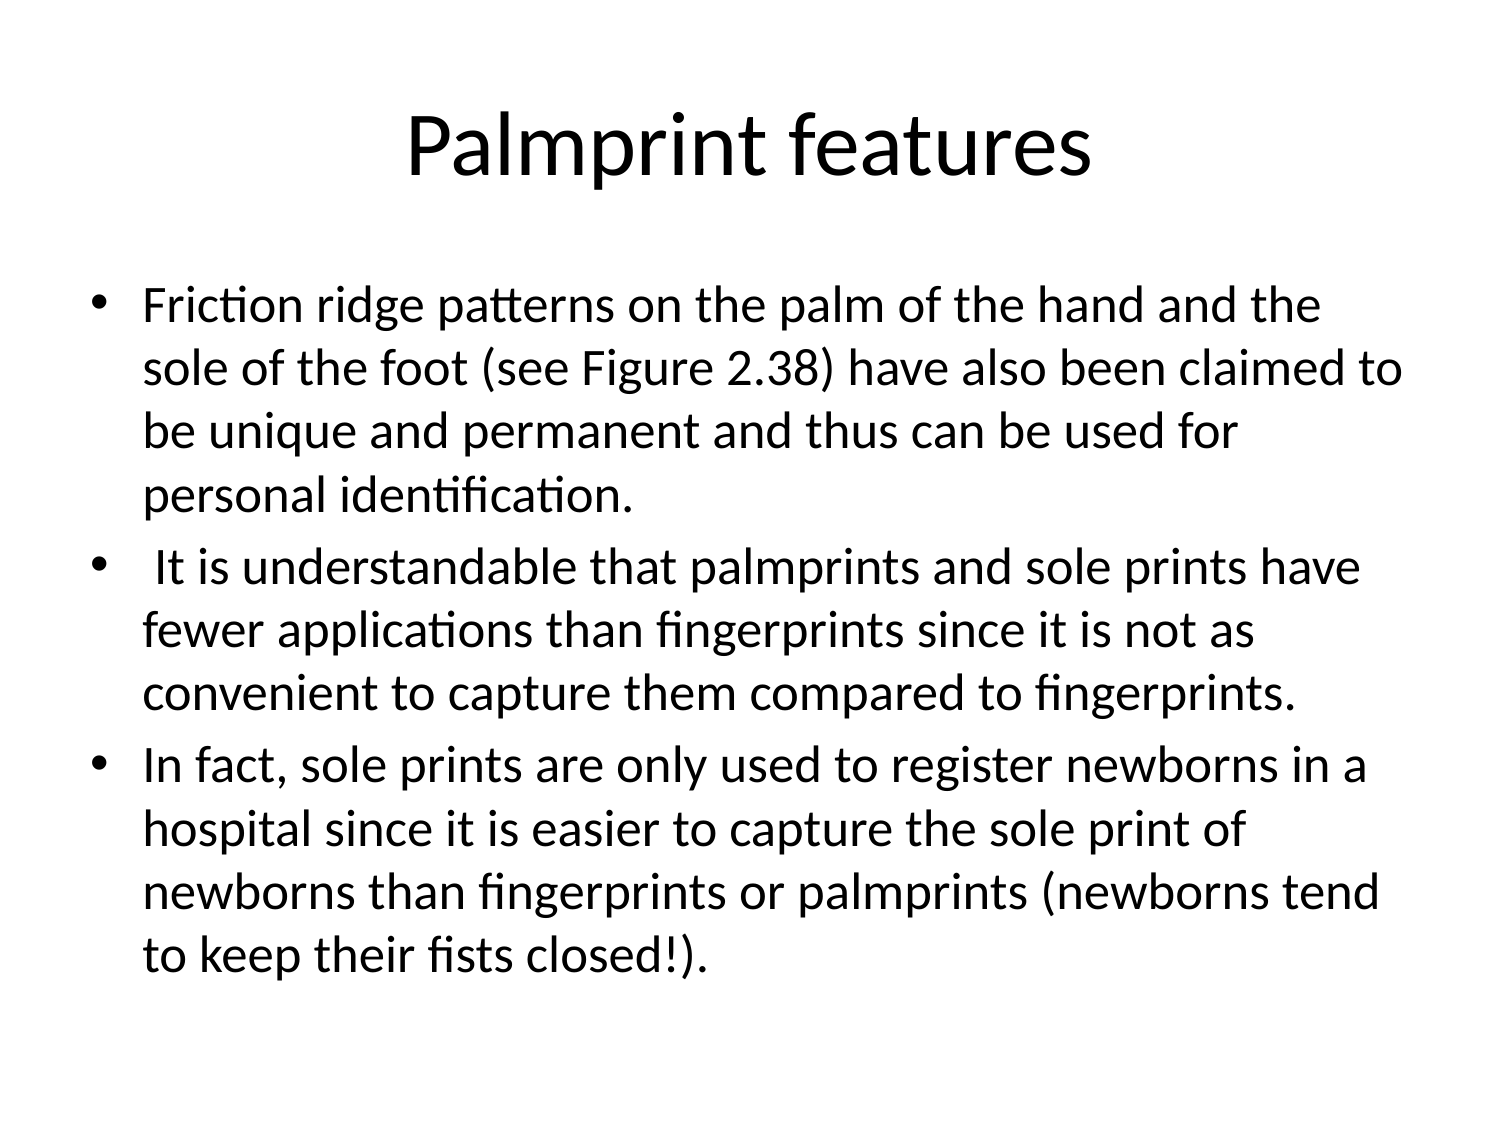

# Palmprint features
Friction ridge patterns on the palm of the hand and the sole of the foot (see Figure 2.38) have also been claimed to be unique and permanent and thus can be used for personal identification.
 It is understandable that palmprints and sole prints have fewer applications than fingerprints since it is not as convenient to capture them compared to fingerprints.
In fact, sole prints are only used to register newborns in a hospital since it is easier to capture the sole print of newborns than fingerprints or palmprints (newborns tend to keep their fists closed!).